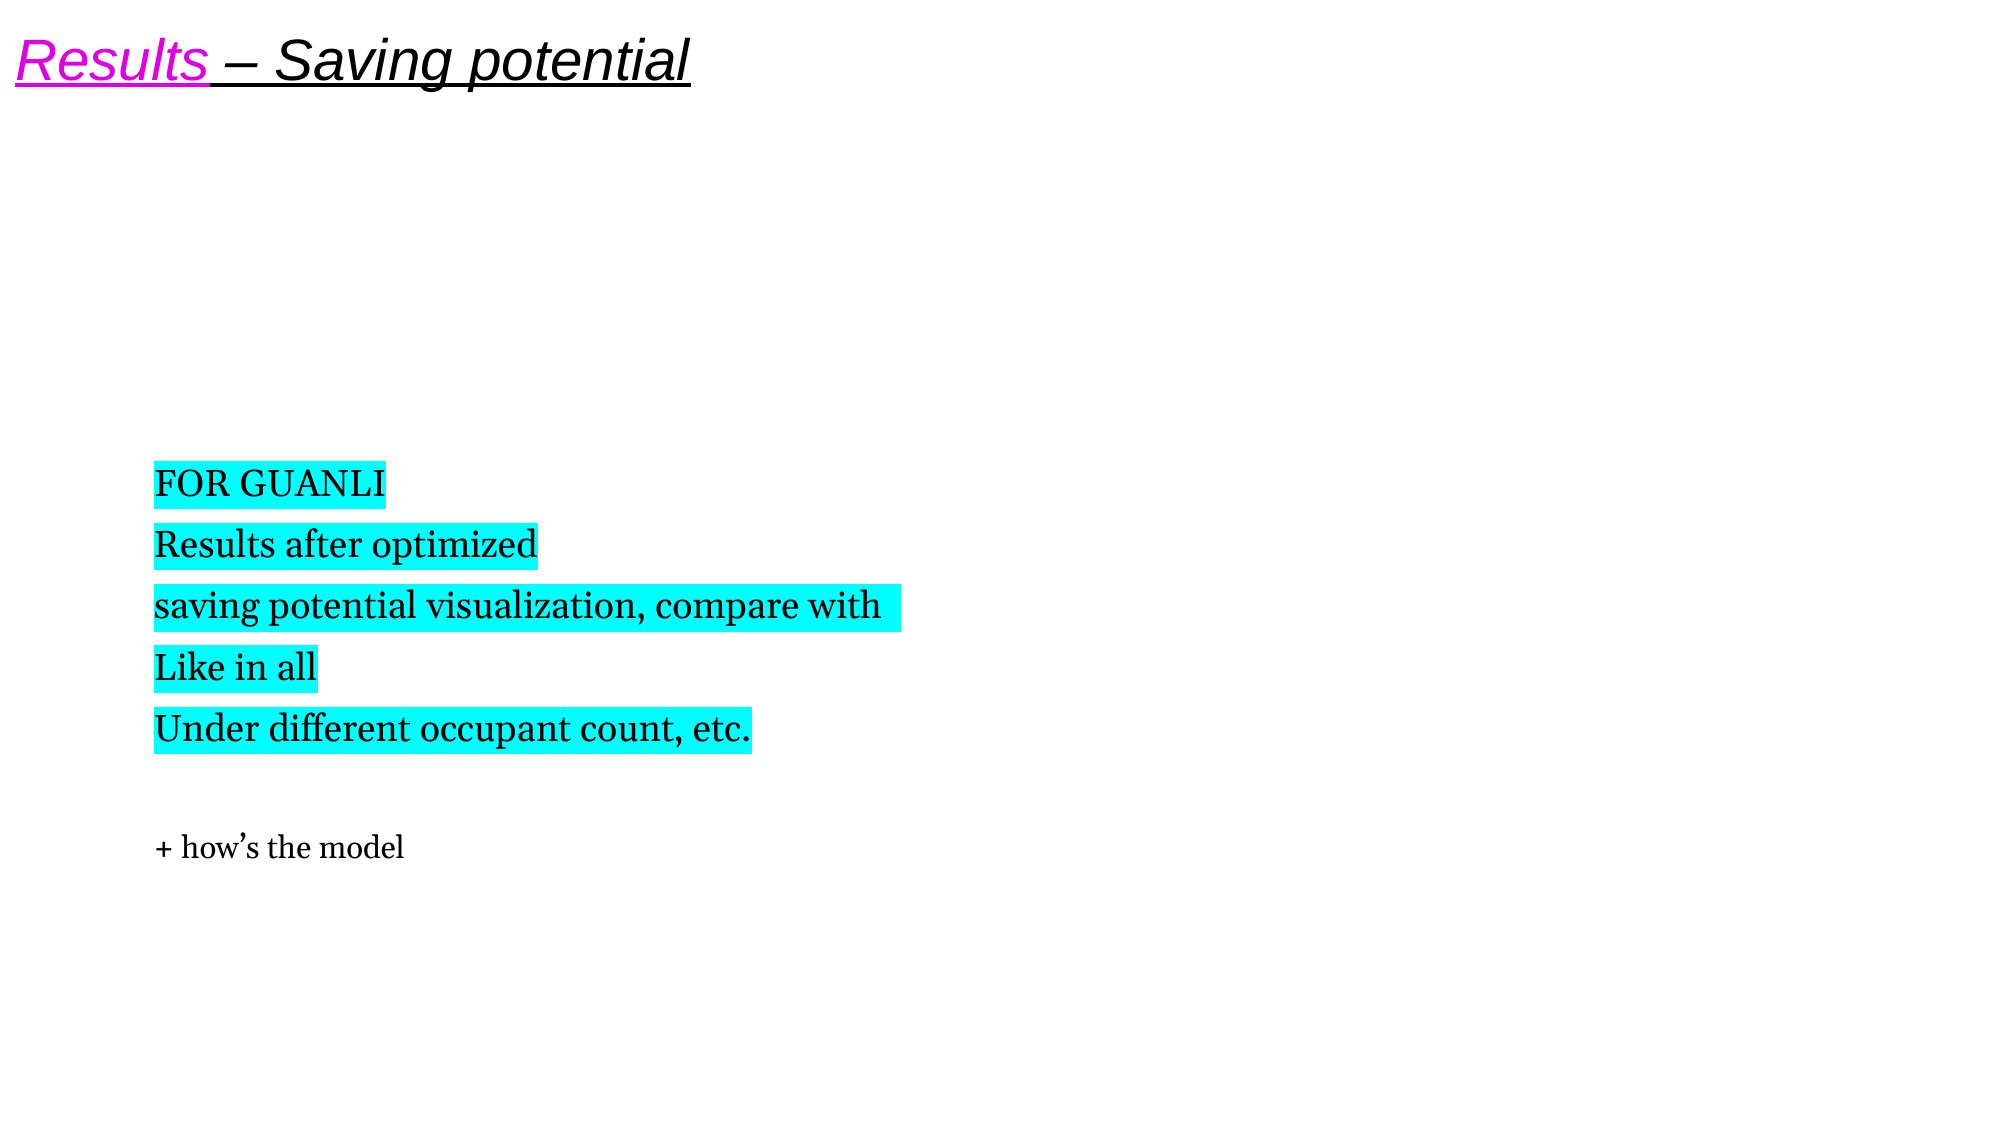

Results – Saving potential
FOR GUANLI
Results after optimized
saving potential visualization, compare with
Like in all
Under different occupant count, etc.

+ how’s the model